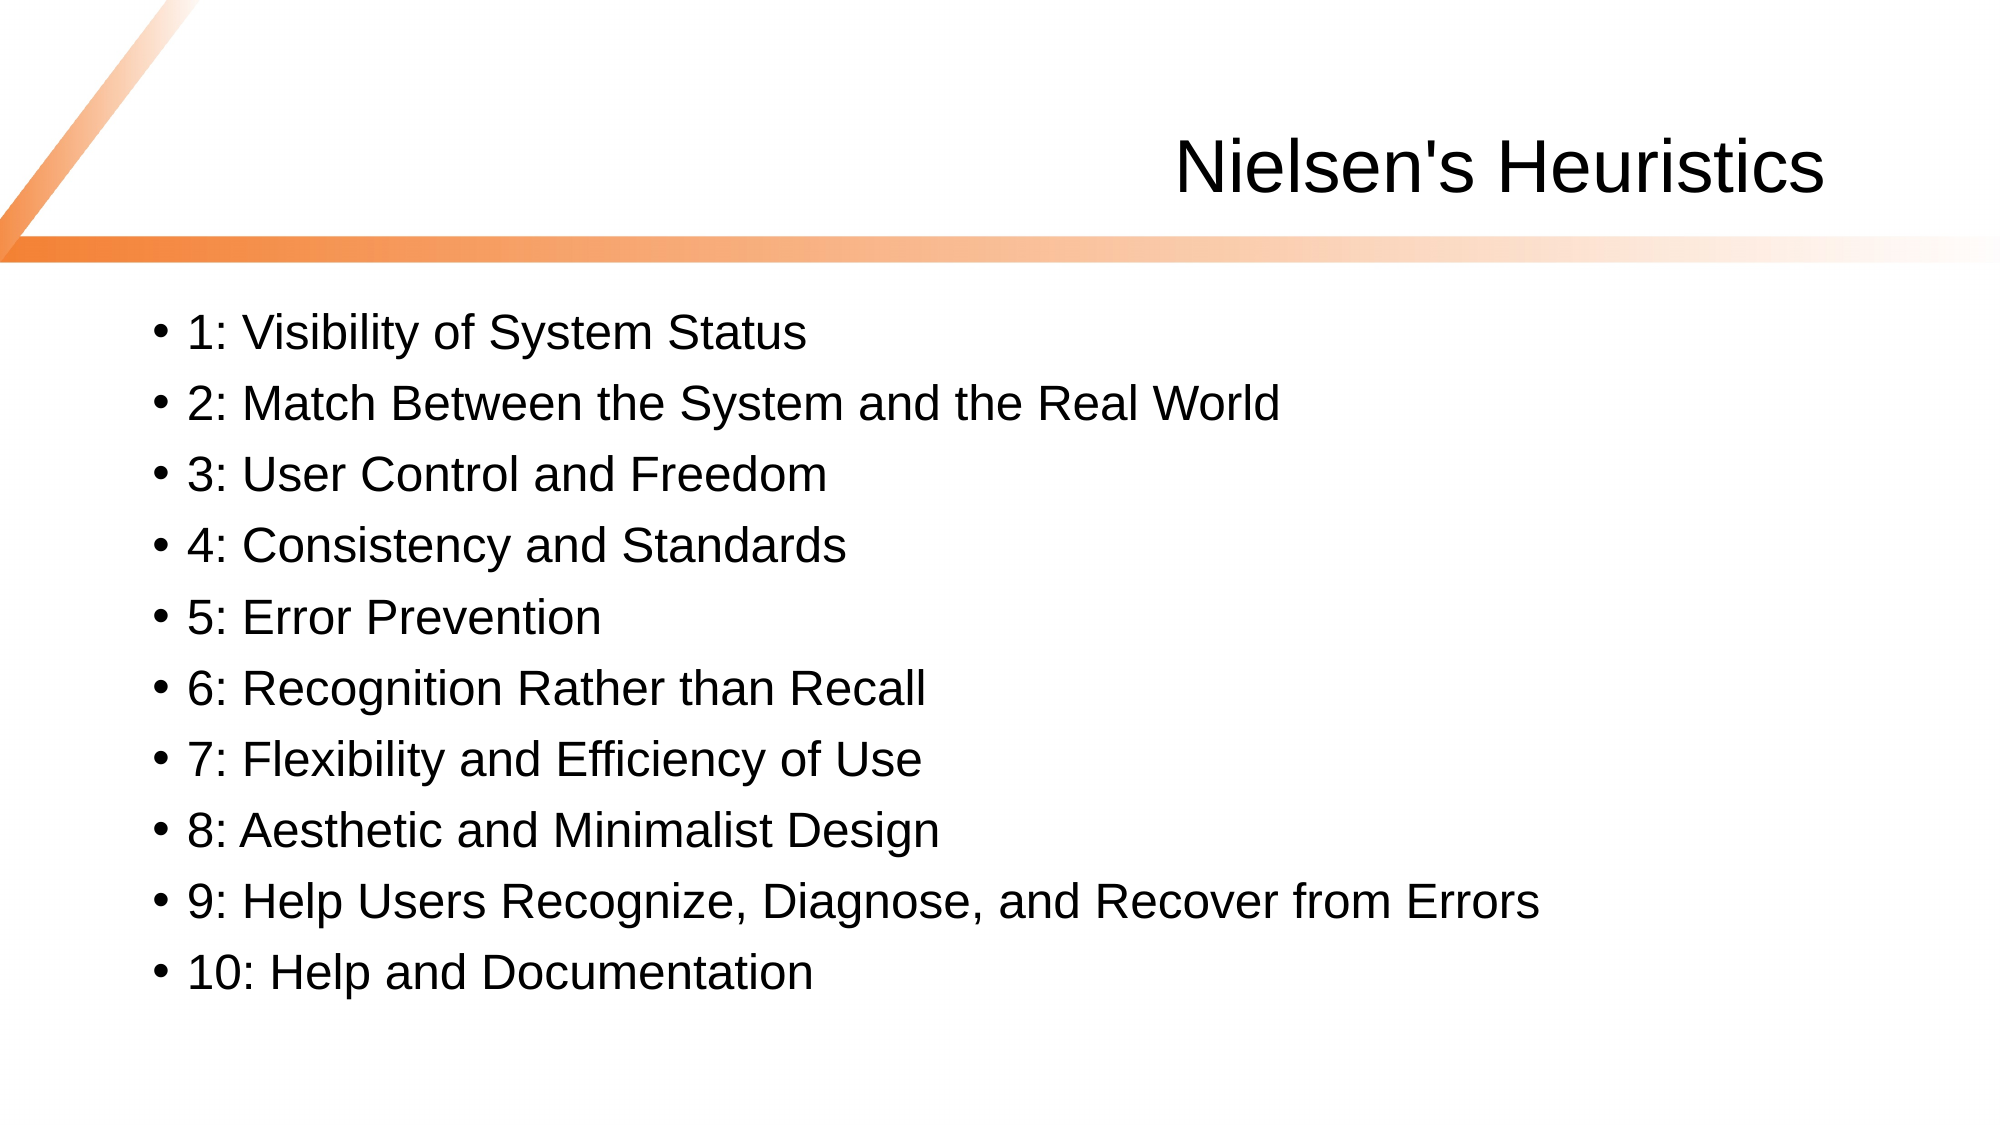

# Nielsen's Heuristics
1: Visibility of System Status
2: Match Between the System and the Real World
3: User Control and Freedom
4: Consistency and Standards
5: Error Prevention
6: Recognition Rather than Recall
7: Flexibility and Efficiency of Use
8: Aesthetic and Minimalist Design
9: Help Users Recognize, Diagnose, and Recover from Errors
10: Help and Documentation